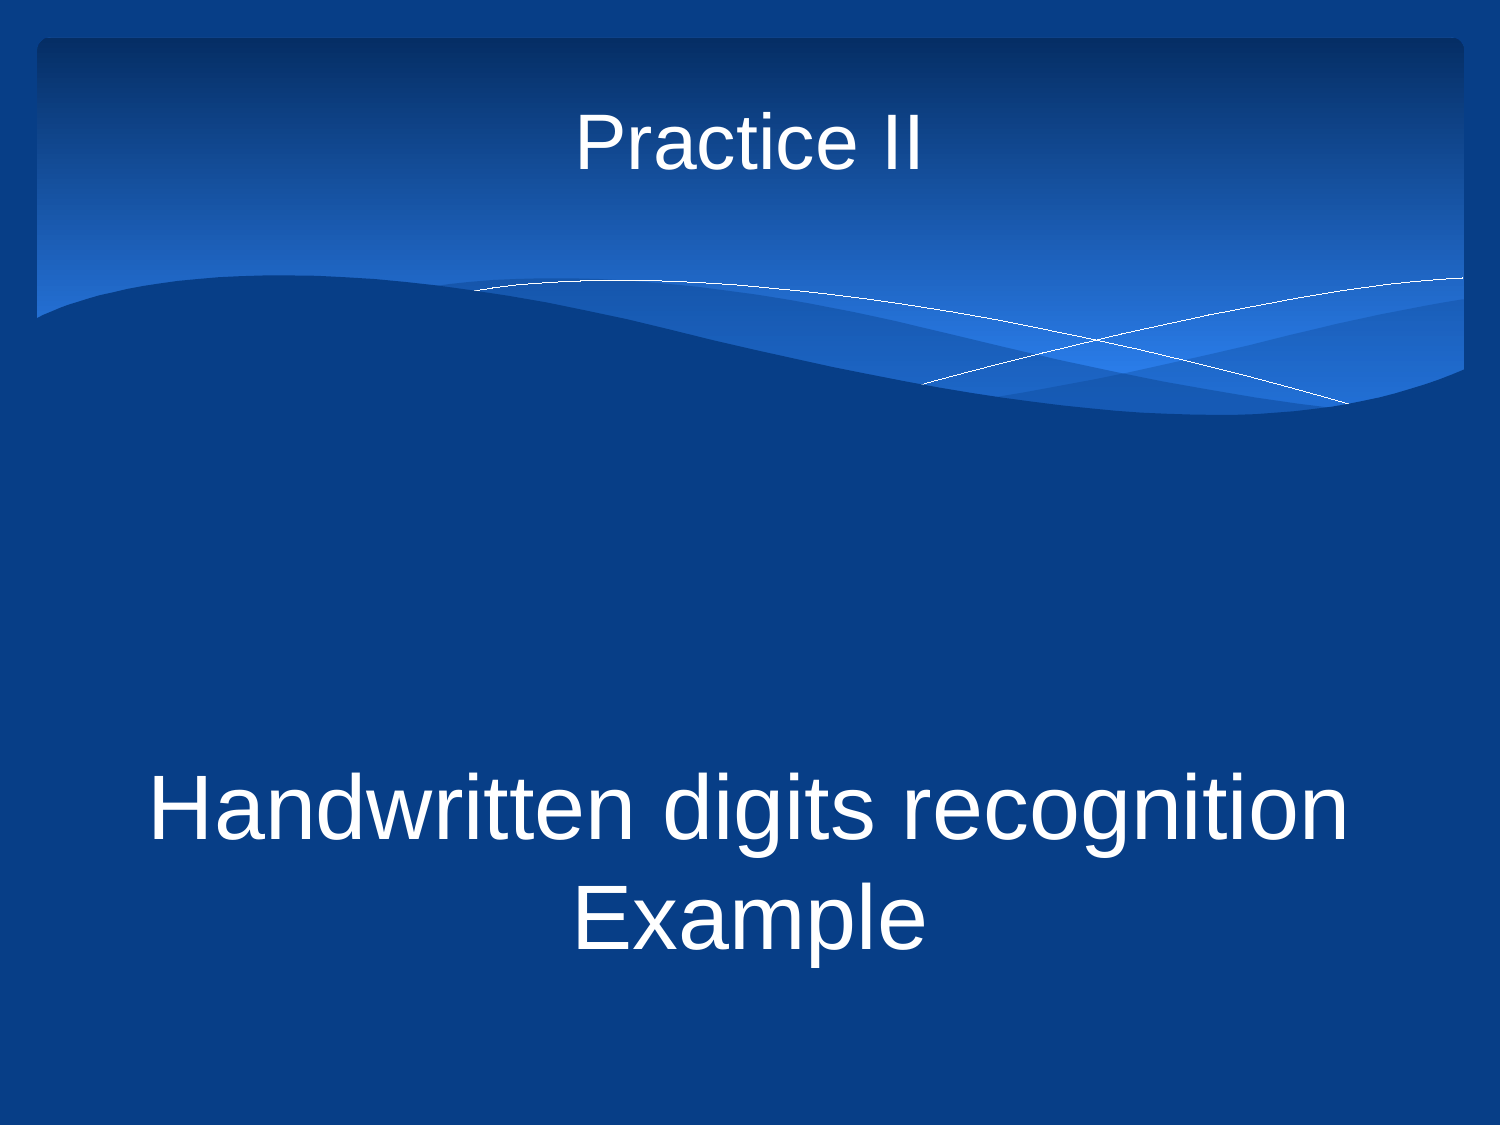

# Practice II

Handwritten digits recognition Example

67